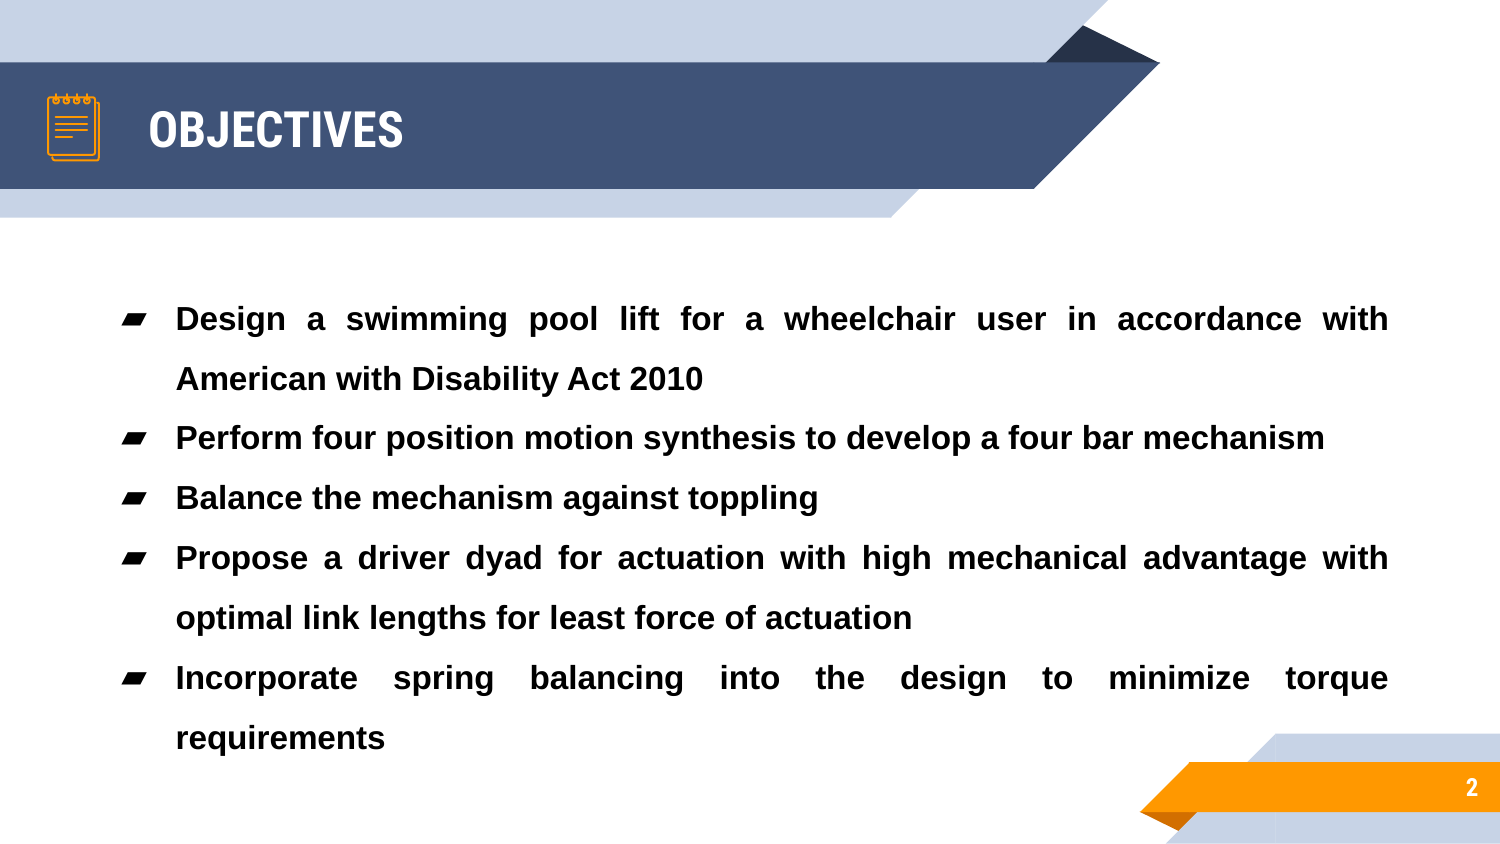

# OBJECTIVES

Design a swimming pool lift for a wheelchair user in accordance with American with Disability Act 2010
Perform four position motion synthesis to develop a four bar mechanism
Balance the mechanism against toppling
Propose a driver dyad for actuation with high mechanical advantage with optimal link lengths for least force of actuation
Incorporate spring balancing into the design to minimize torque requirements
2